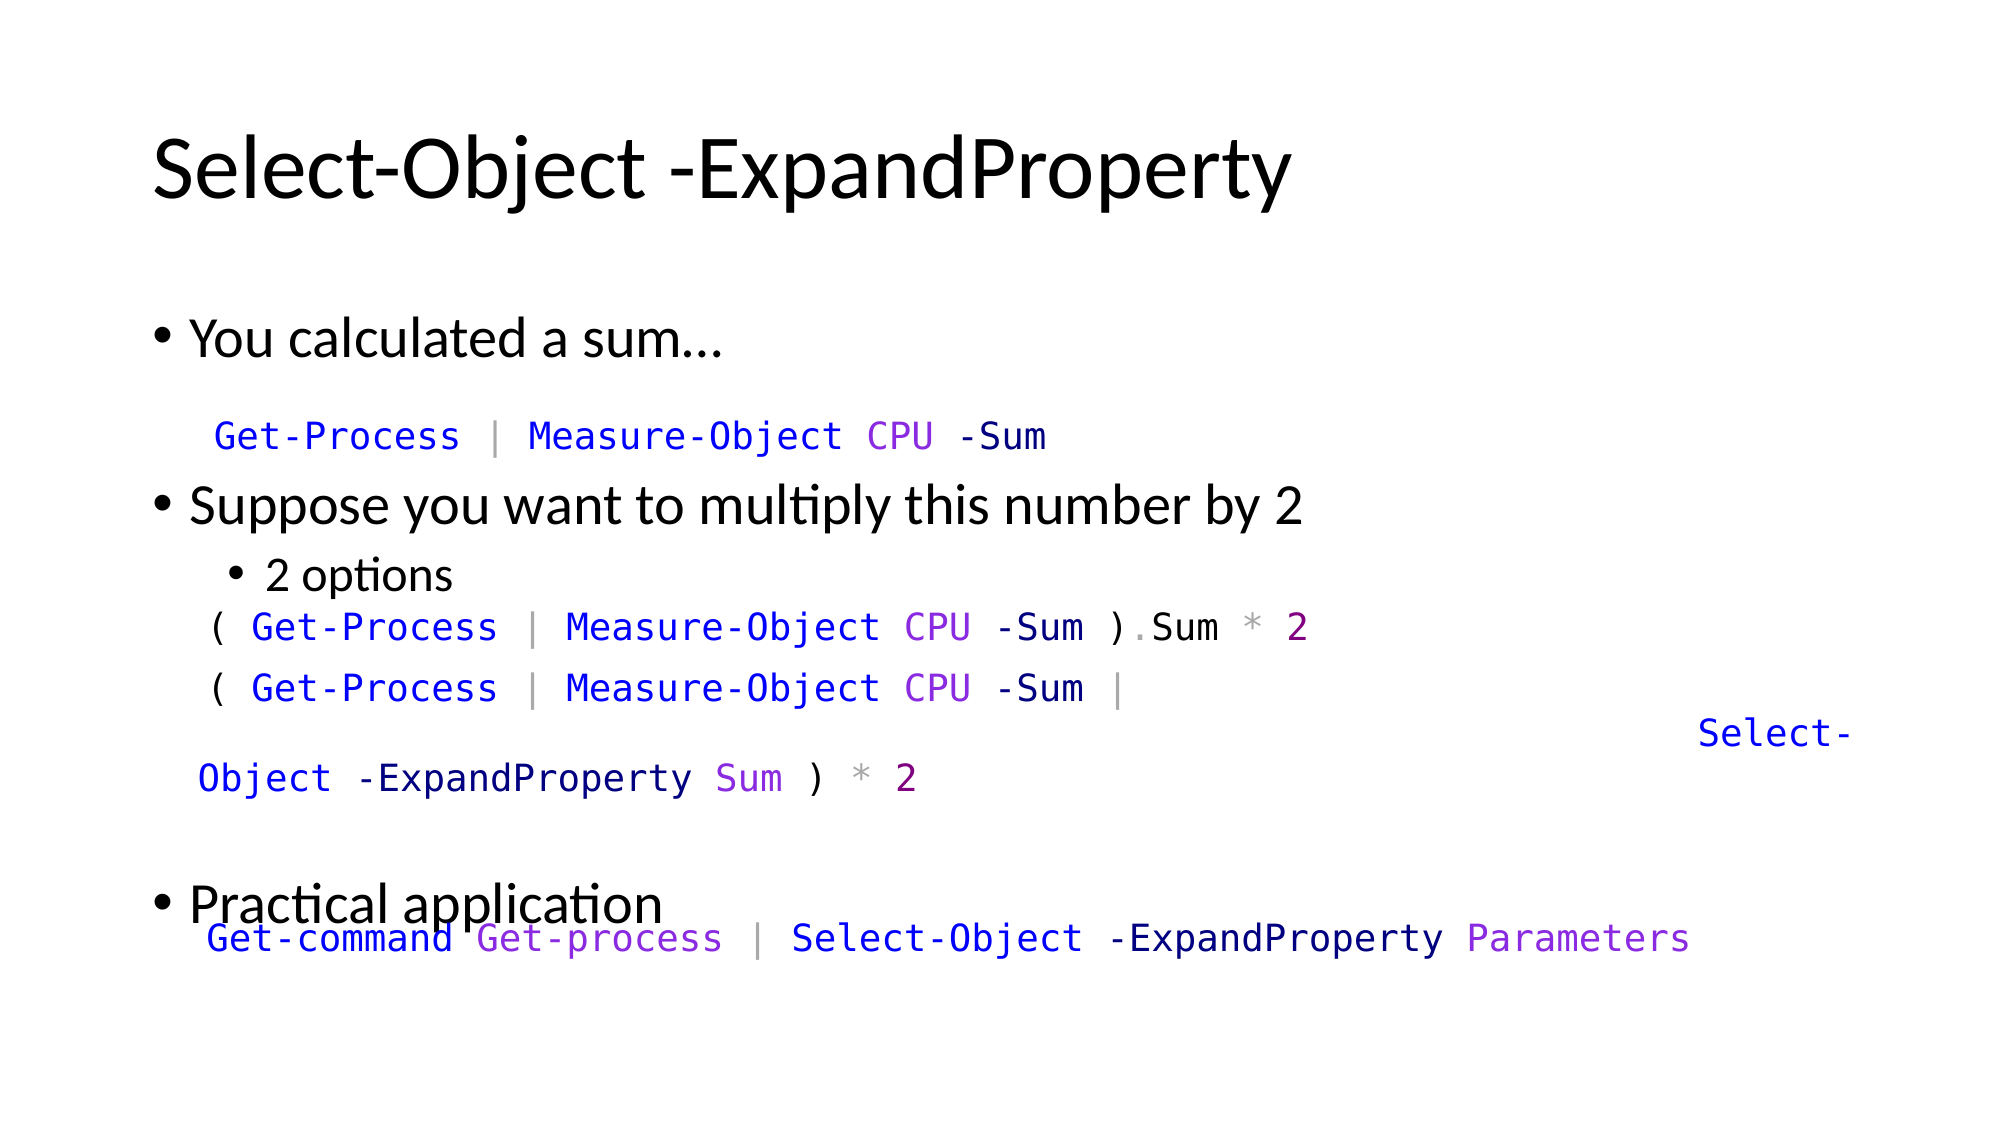

# Select-Object -ExpandProperty
You calculated a sum…

Suppose you want to multiply this number by 2
2 options

Practical application

 Get-Process | Measure-Object CPU -Sum
 ( Get-Process | Measure-Object CPU -Sum ).Sum * 2
 ( Get-Process | Measure-Object CPU -Sum |
										Select-Object -ExpandProperty Sum ) * 2
 Get-command Get-process | Select-Object -ExpandProperty Parameters